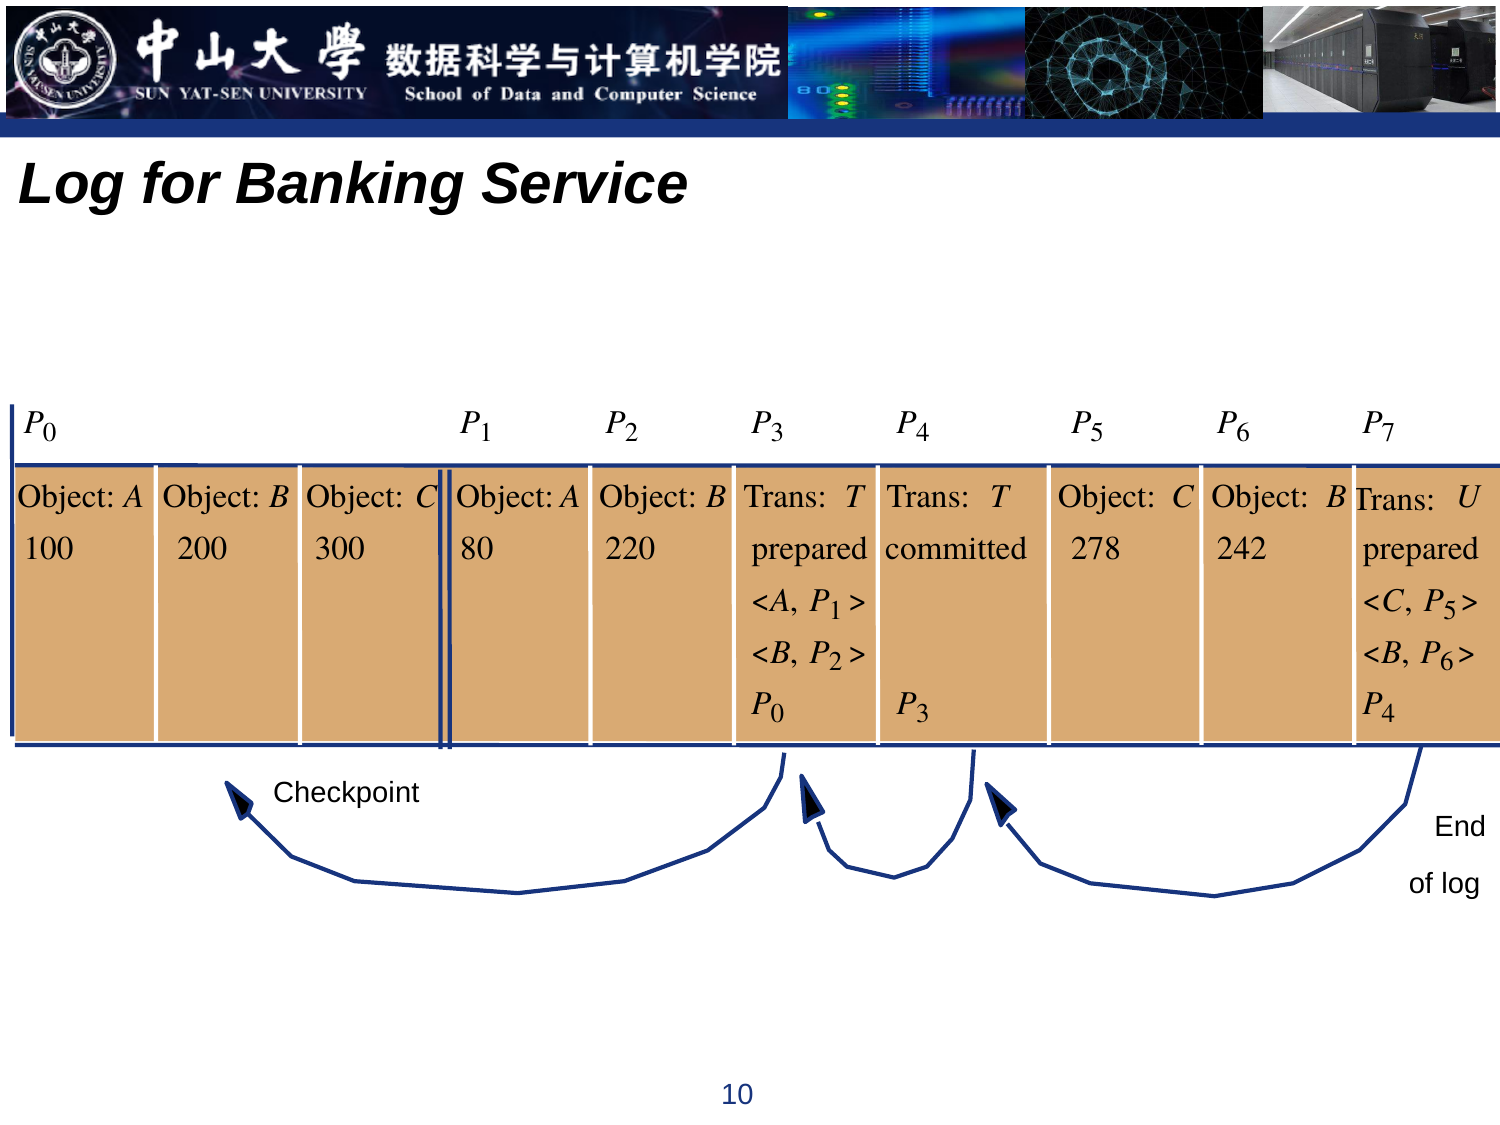

Log for Banking Service
P
P
P
P
P
P
P
P

0
1
2
3
4
5
6
7

Object:
A
Object:
B
Object:
C
Object:
A
Object:
B
 Trans:
T
 Trans:
T
Object:
C
 Object:
B
U
 Trans:
100
 200
300
80
220
prepared
committed
278
242
prepared
<
A
,
P
>
<
C
,
P
>
1
5
<
B
,
P
>
<
B
,
P
>
2
6
P
P
P
0
3
4

Checkpoint

End
of log
10